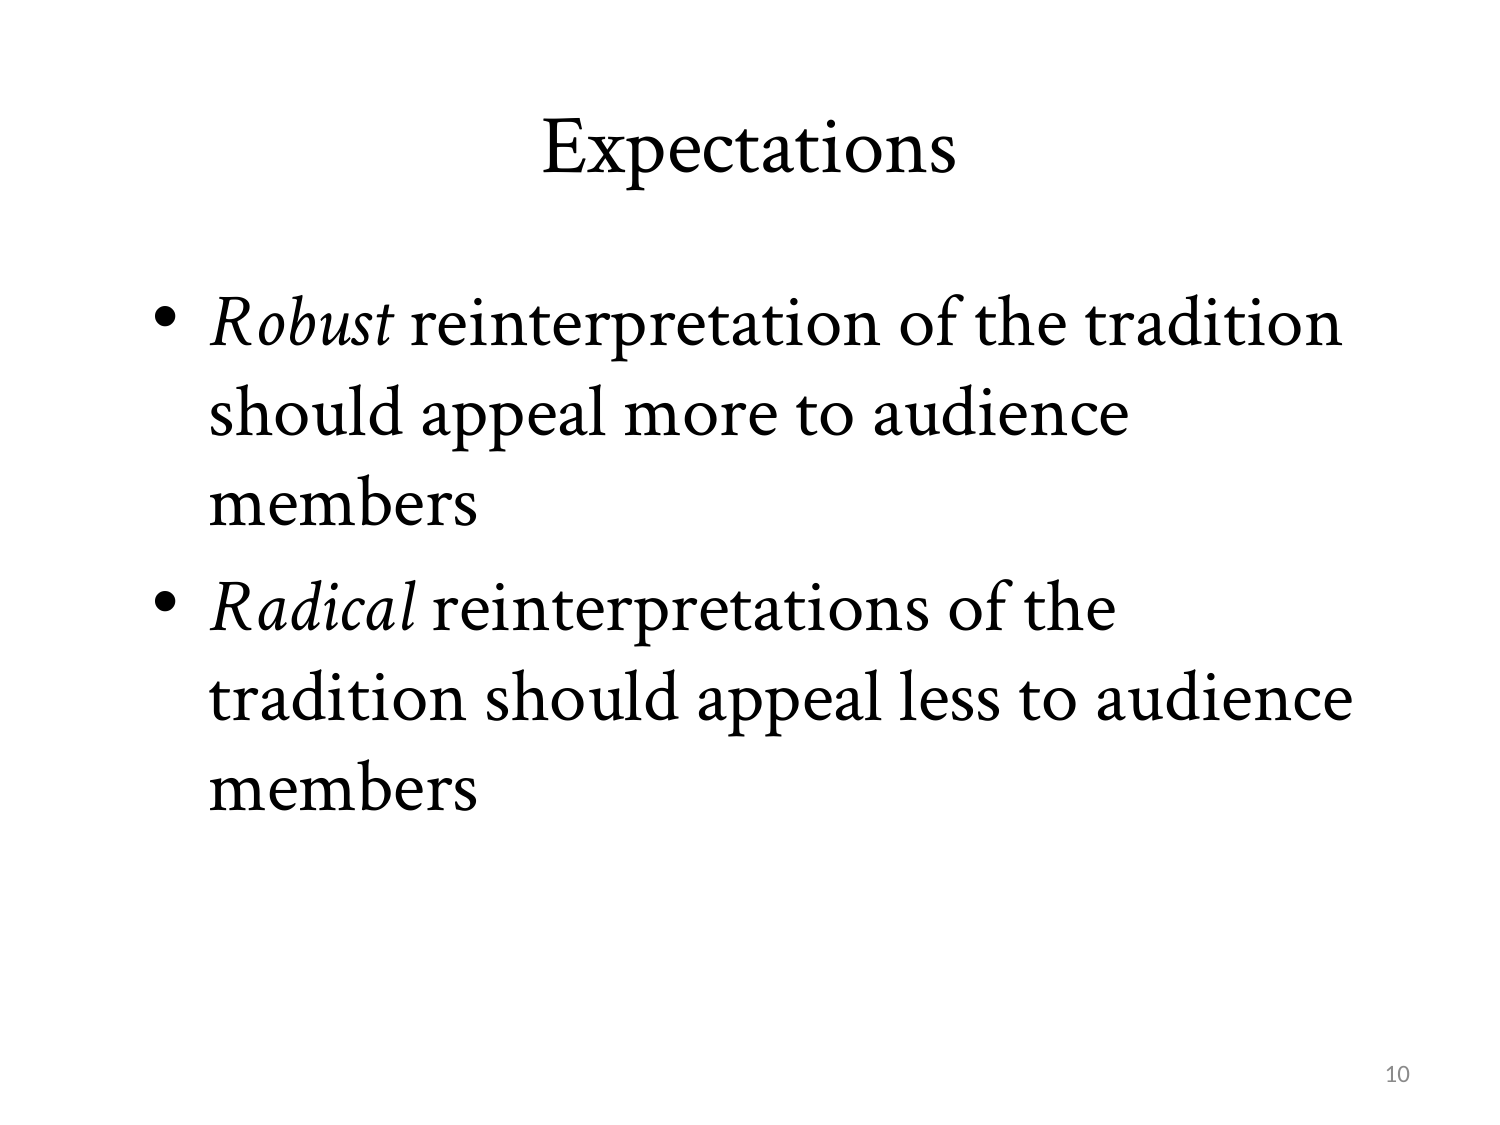

# Expectations
Robust reinterpretation of the tradition should appeal more to audience members
Radical reinterpretations of the tradition should appeal less to audience members

10